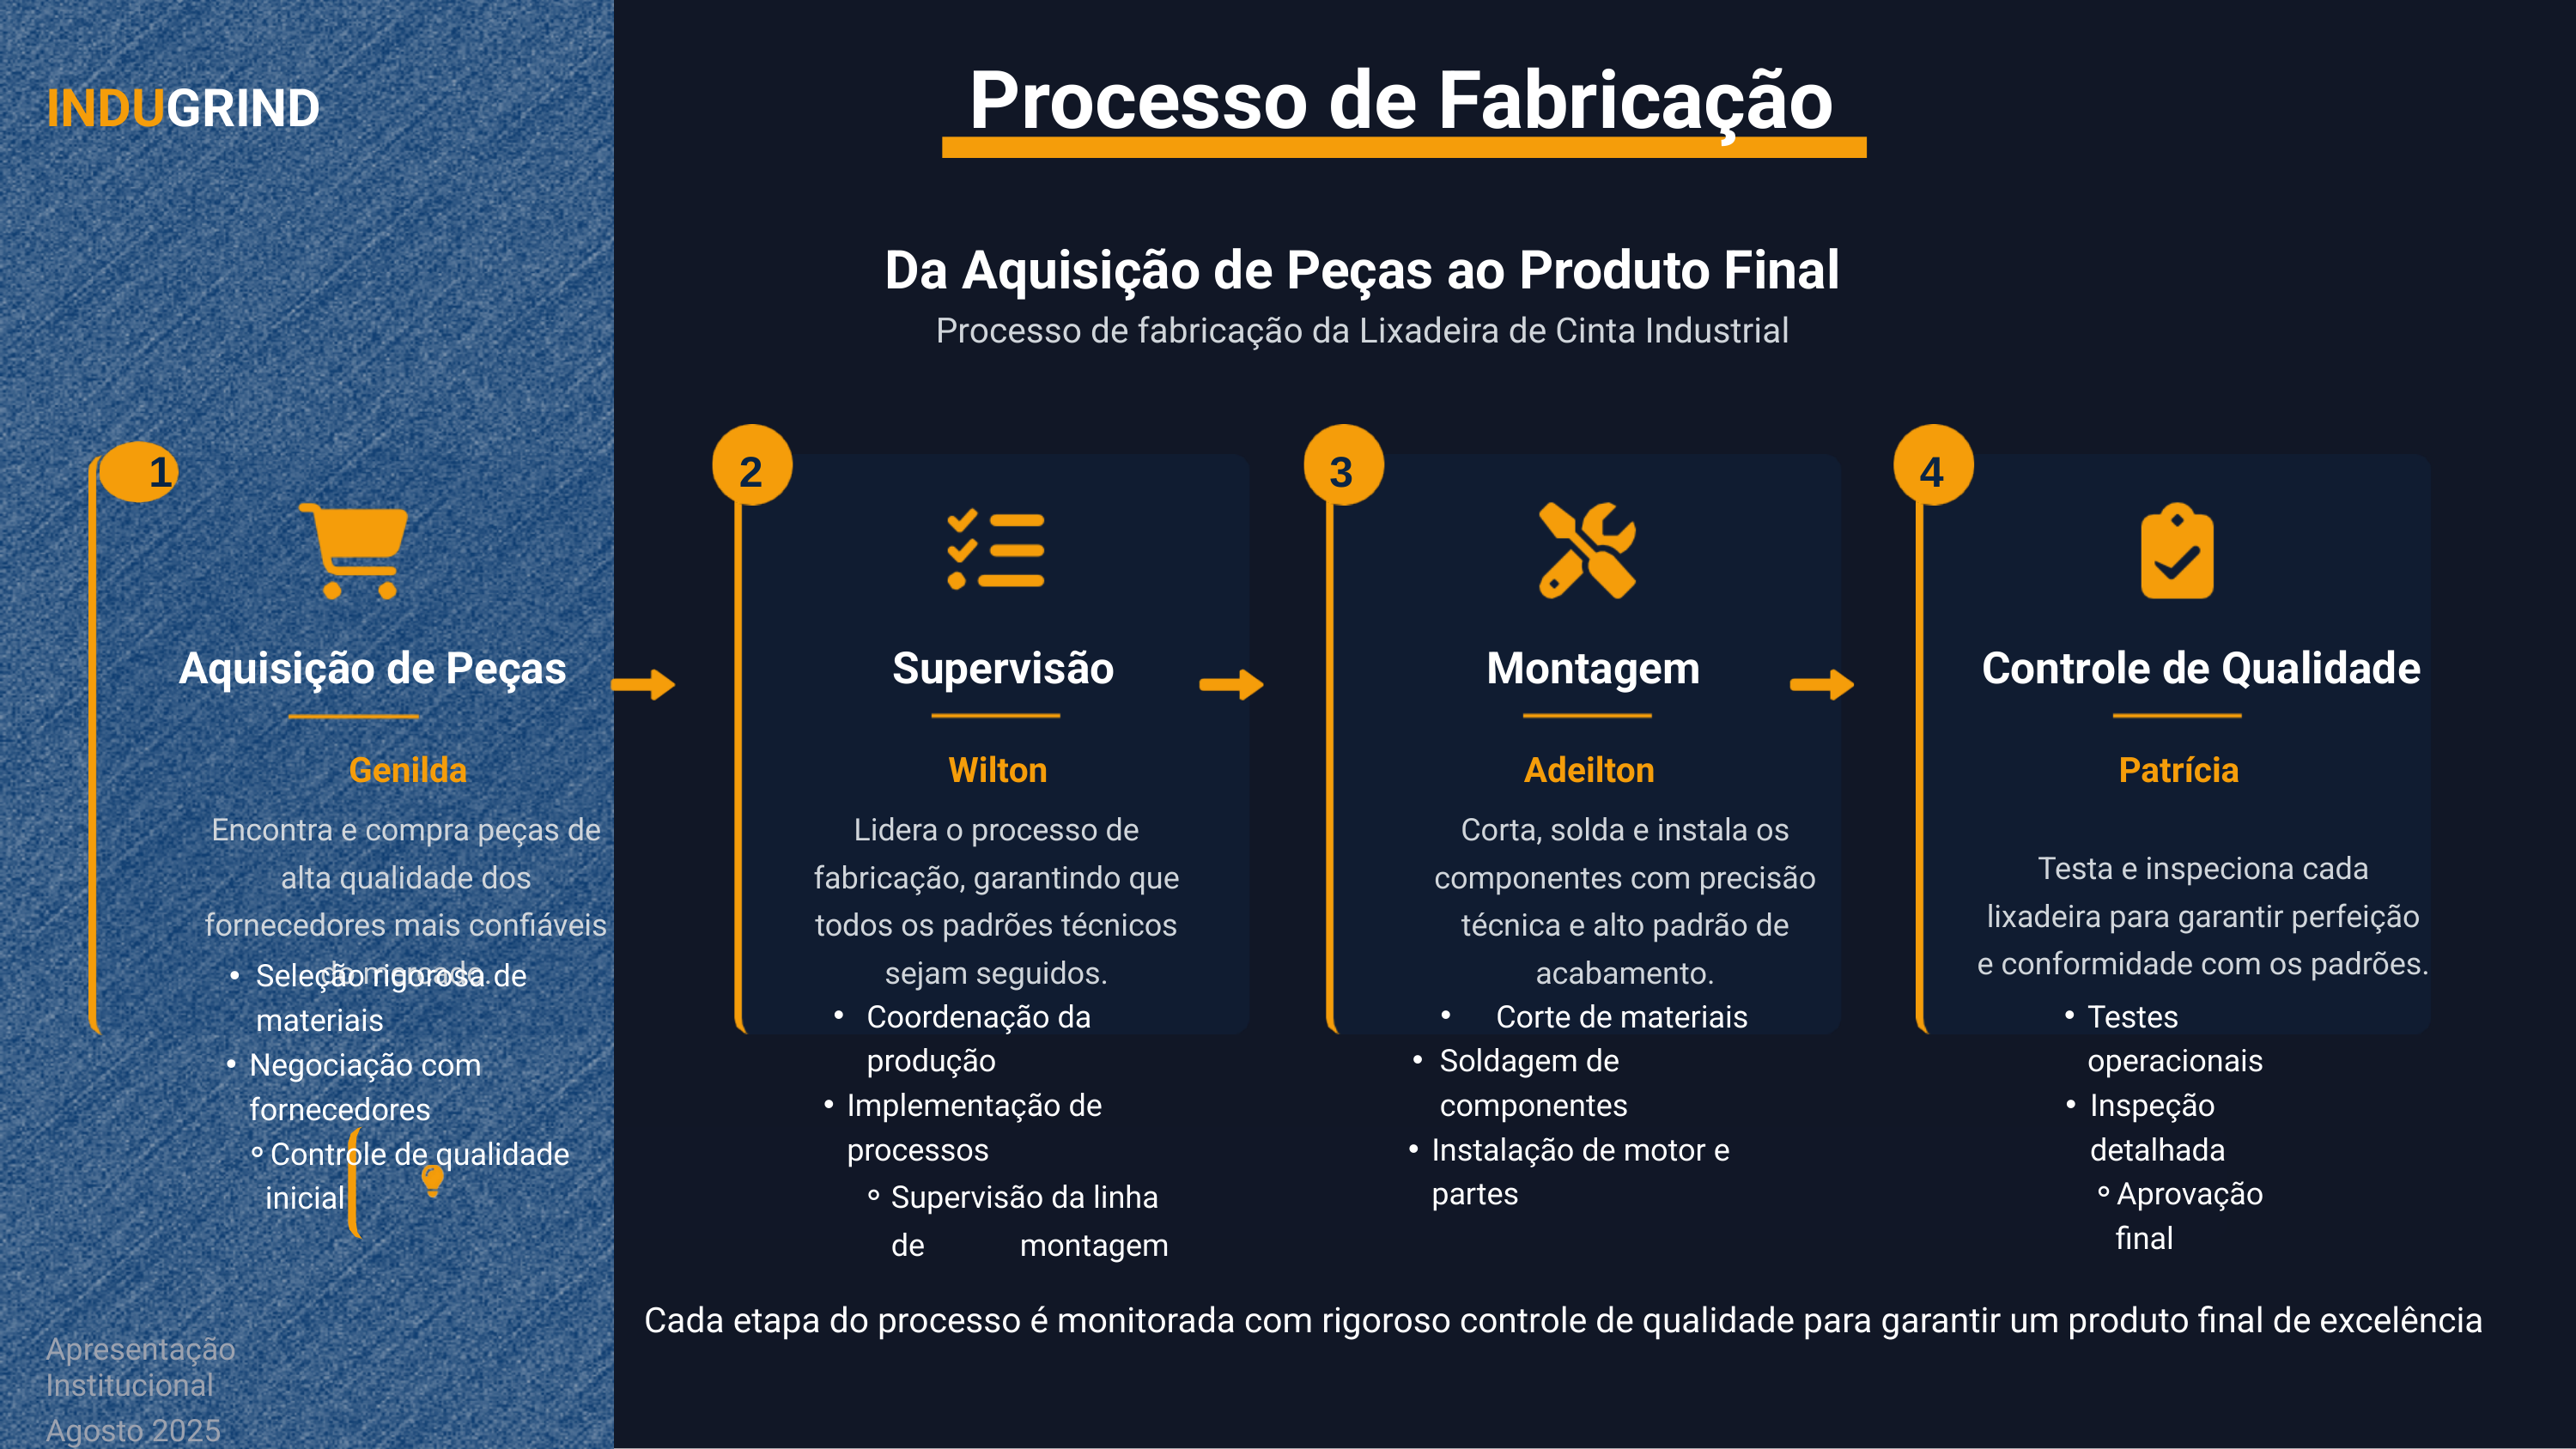

Processo de Fabricação
INDUGRIND

Da Aquisição de Peças ao Produto Final
Processo de fabricação da Lixadeira de Cinta Industrial

1
2
3
4

Aquisição de Peças
Supervisão
Montagem
Controle de Qualidade
Genilda
Wilton
Adeilton
Patrícia
Encontra e compra peças de alta qualidade dos fornecedores mais confiáveis do mercado.
Lidera o processo de fabricação, garantindo que todos os padrões técnicos sejam seguidos.
Corta, solda e instala os componentes com precisão técnica e alto padrão de acabamento.
Testa e inspeciona cada lixadeira para garantir perfeição e conformidade com os padrões.
Seleção rigorosa de materiais
Negociação com fornecedores
Controle de qualidade inicial
Coordenação da produção
Implementação de processos
Supervisão da linha de 	montagem
Testes operacionais
Inspeção detalhada
Aprovação final
Corte de materiais
Soldagem de componentes
Instalação de motor e partes

Cada etapa do processo é monitorada com rigoroso controle de qualidade para garantir um produto final de excelência
Apresentação Institucional
Agosto 2025